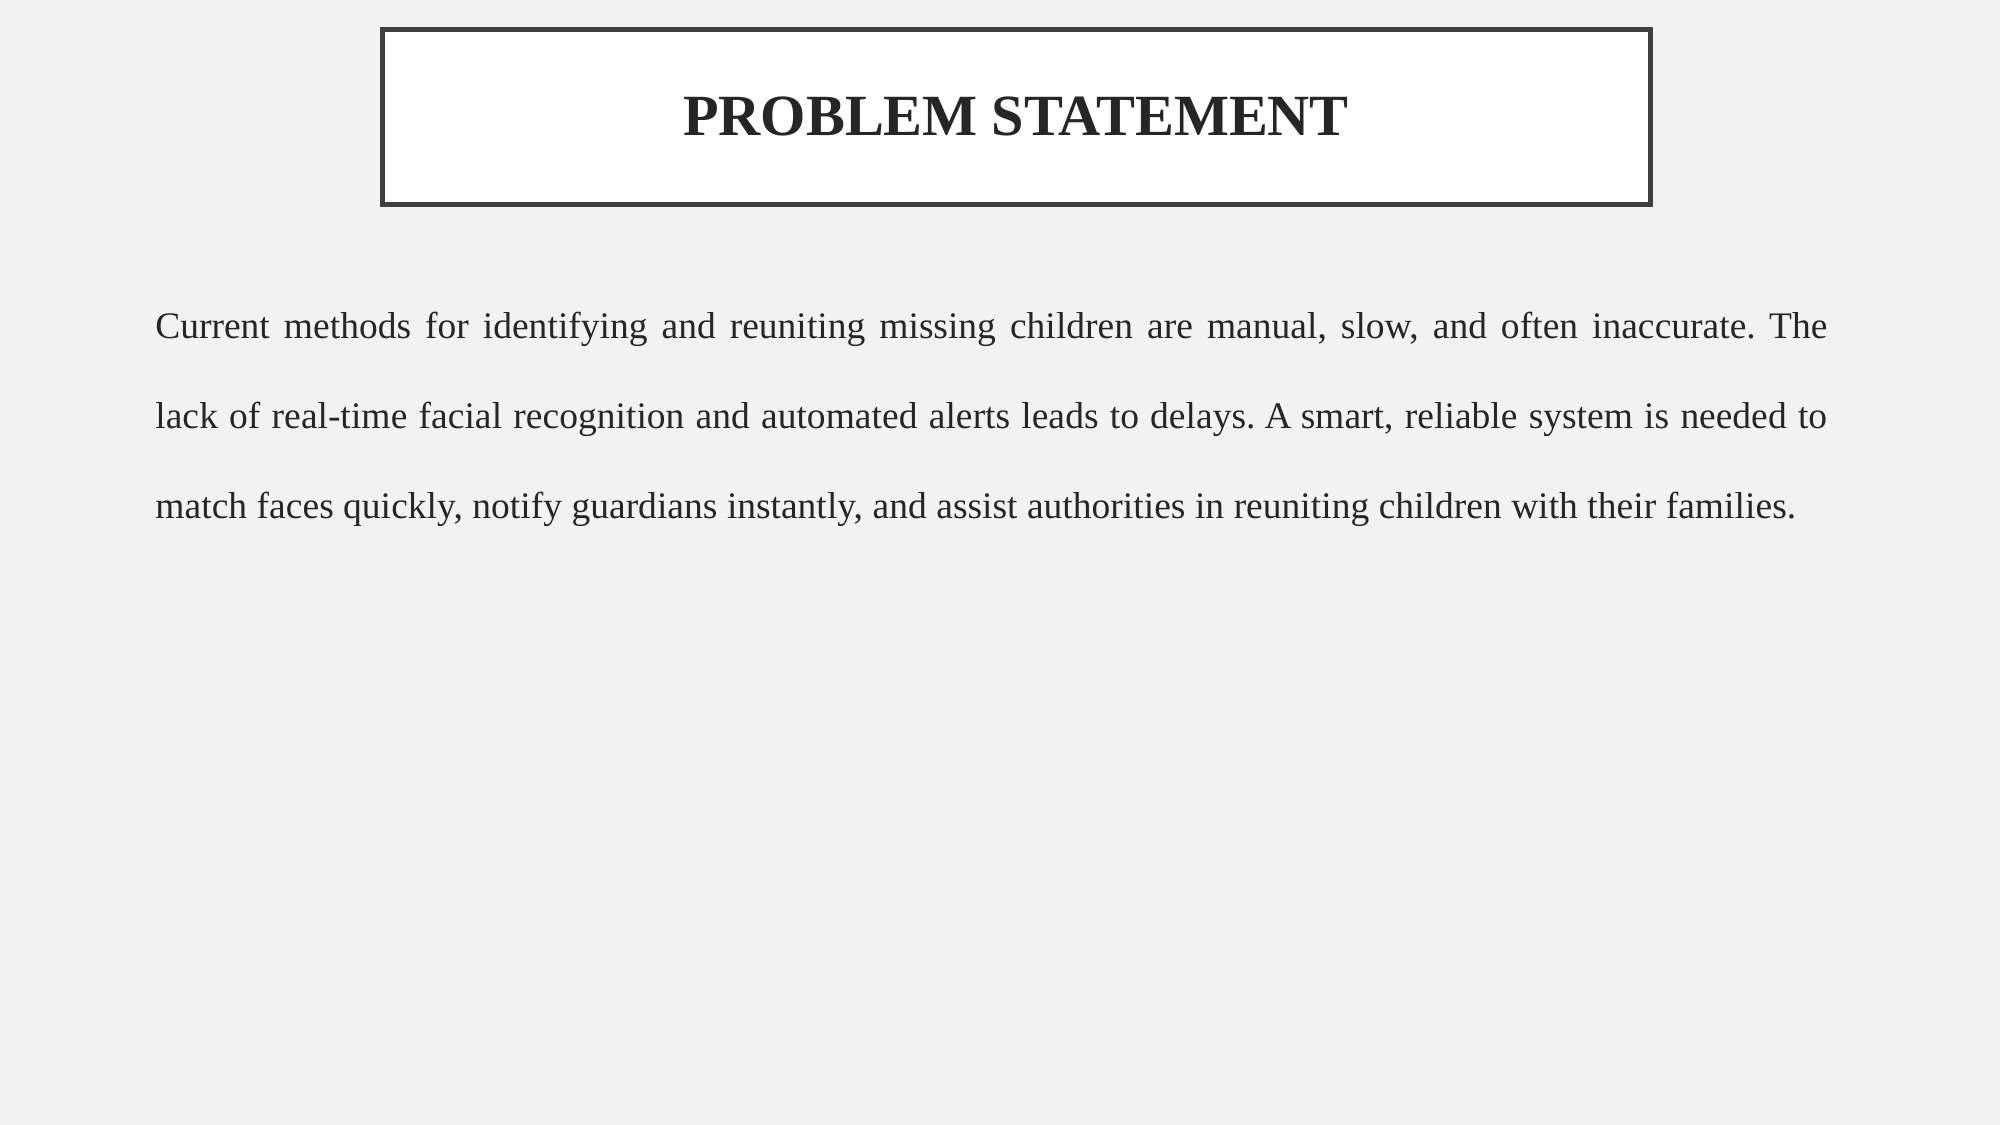

# PROBLEM STATEMENT
Current methods for identifying and reuniting missing children are manual, slow, and often inaccurate. The lack of real-time facial recognition and automated alerts leads to delays. A smart, reliable system is needed to match faces quickly, notify guardians instantly, and assist authorities in reuniting children with their families.